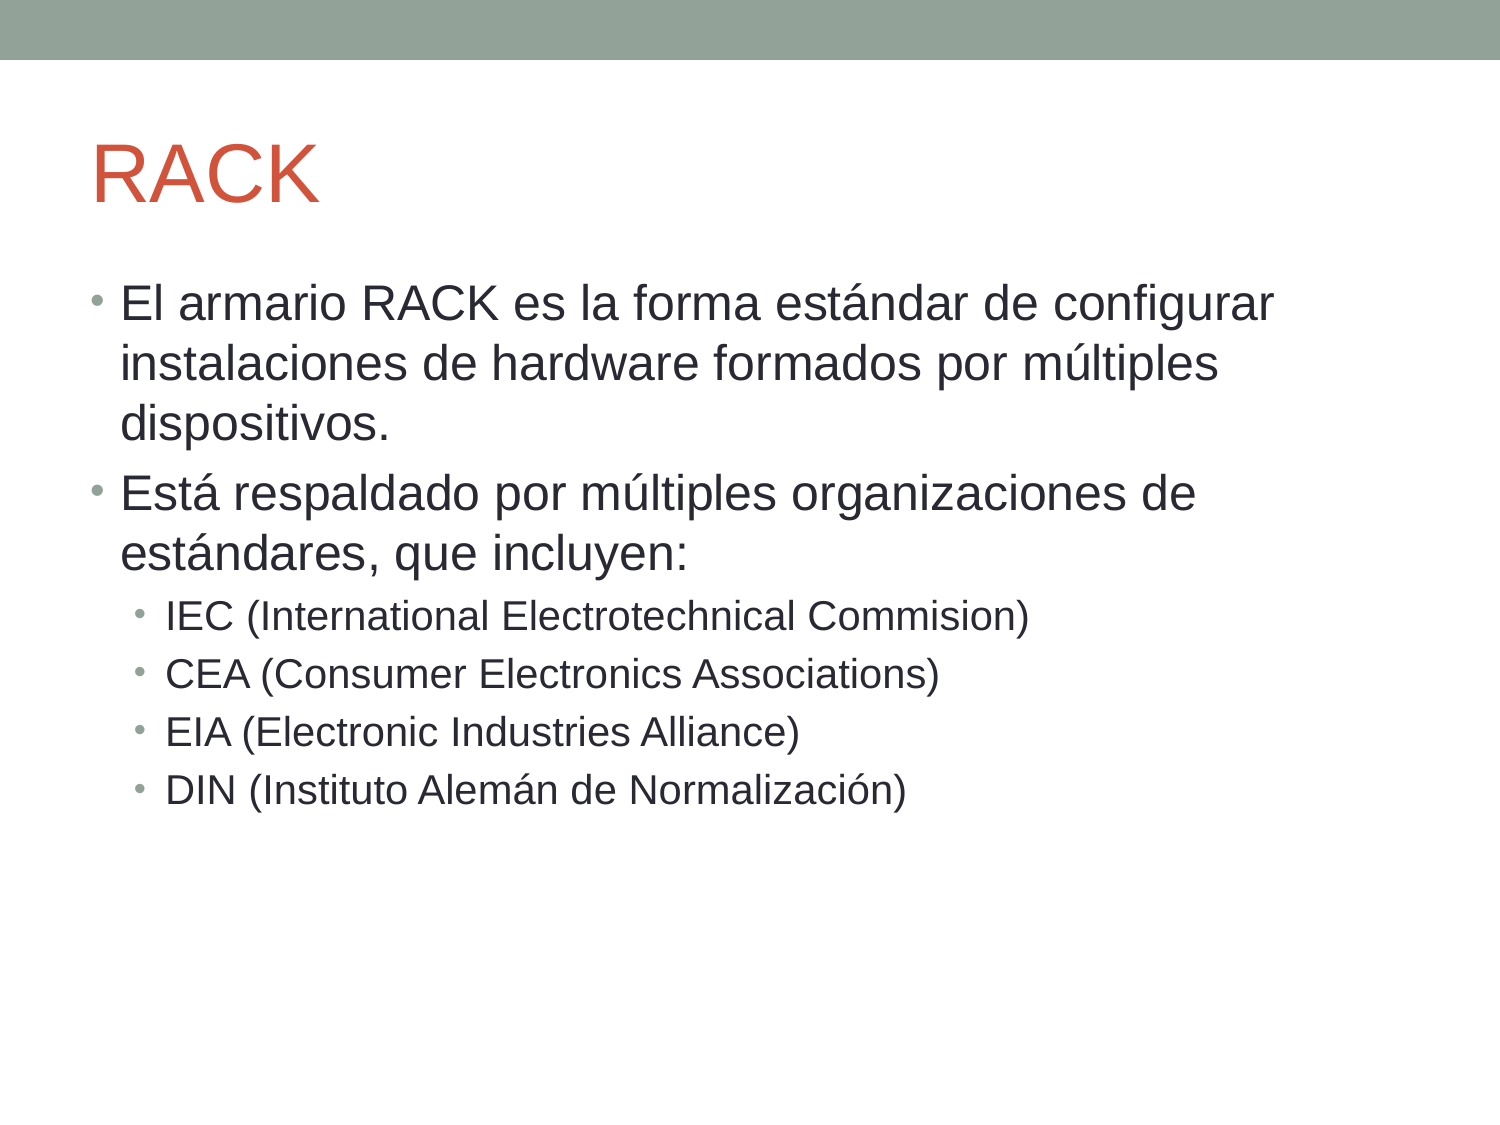

# RACK
El armario RACK es la forma estándar de configurar instalaciones de hardware formados por múltiples dispositivos.
Está respaldado por múltiples organizaciones de estándares, que incluyen:
IEC (International Electrotechnical Commision)
CEA (Consumer Electronics Associations)
EIA (Electronic Industries Alliance)
DIN (Instituto Alemán de Normalización)